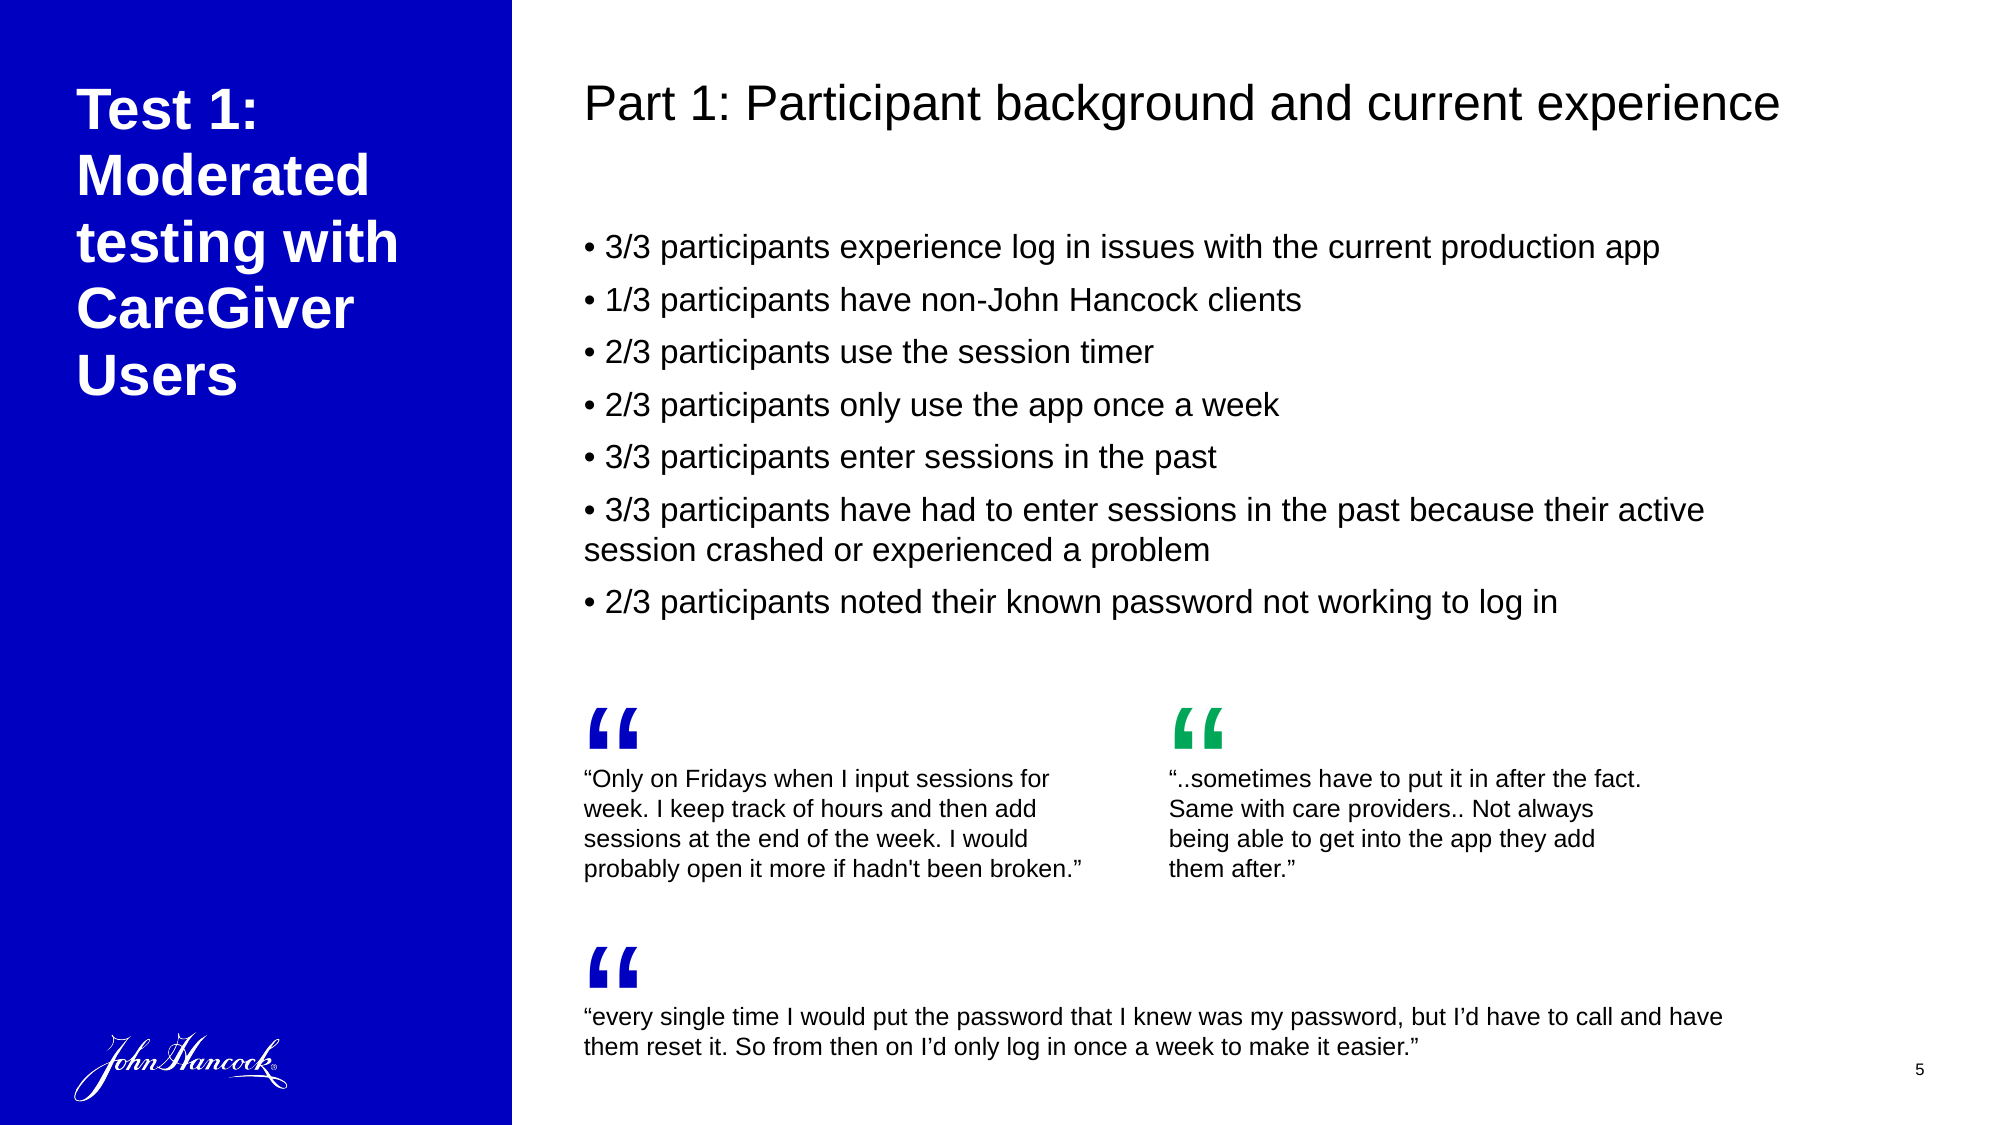

Part 1: Participant background and current experience
# Test 1: Moderated testing with CareGiver Users
• 3/3 participants experience log in issues with the current production app
• 1/3 participants have non-John Hancock clients
• 2/3 participants use the session timer
• 2/3 participants only use the app once a week
• 3/3 participants enter sessions in the past
• 3/3 participants have had to enter sessions in the past because their active session crashed or experienced a problem
• 2/3 participants noted their known password not working to log in
“
“
“Only on Fridays when I input sessions for week. I keep track of hours and then add sessions at the end of the week. I would probably open it more if hadn't been broken.”
“..sometimes have to put it in after the fact. Same with care providers.. Not always being able to get into the app they add them after.”
“
“every single time I would put the password that I knew was my password, but I’d have to call and have them reset it. So from then on I’d only log in once a week to make it easier.”
5